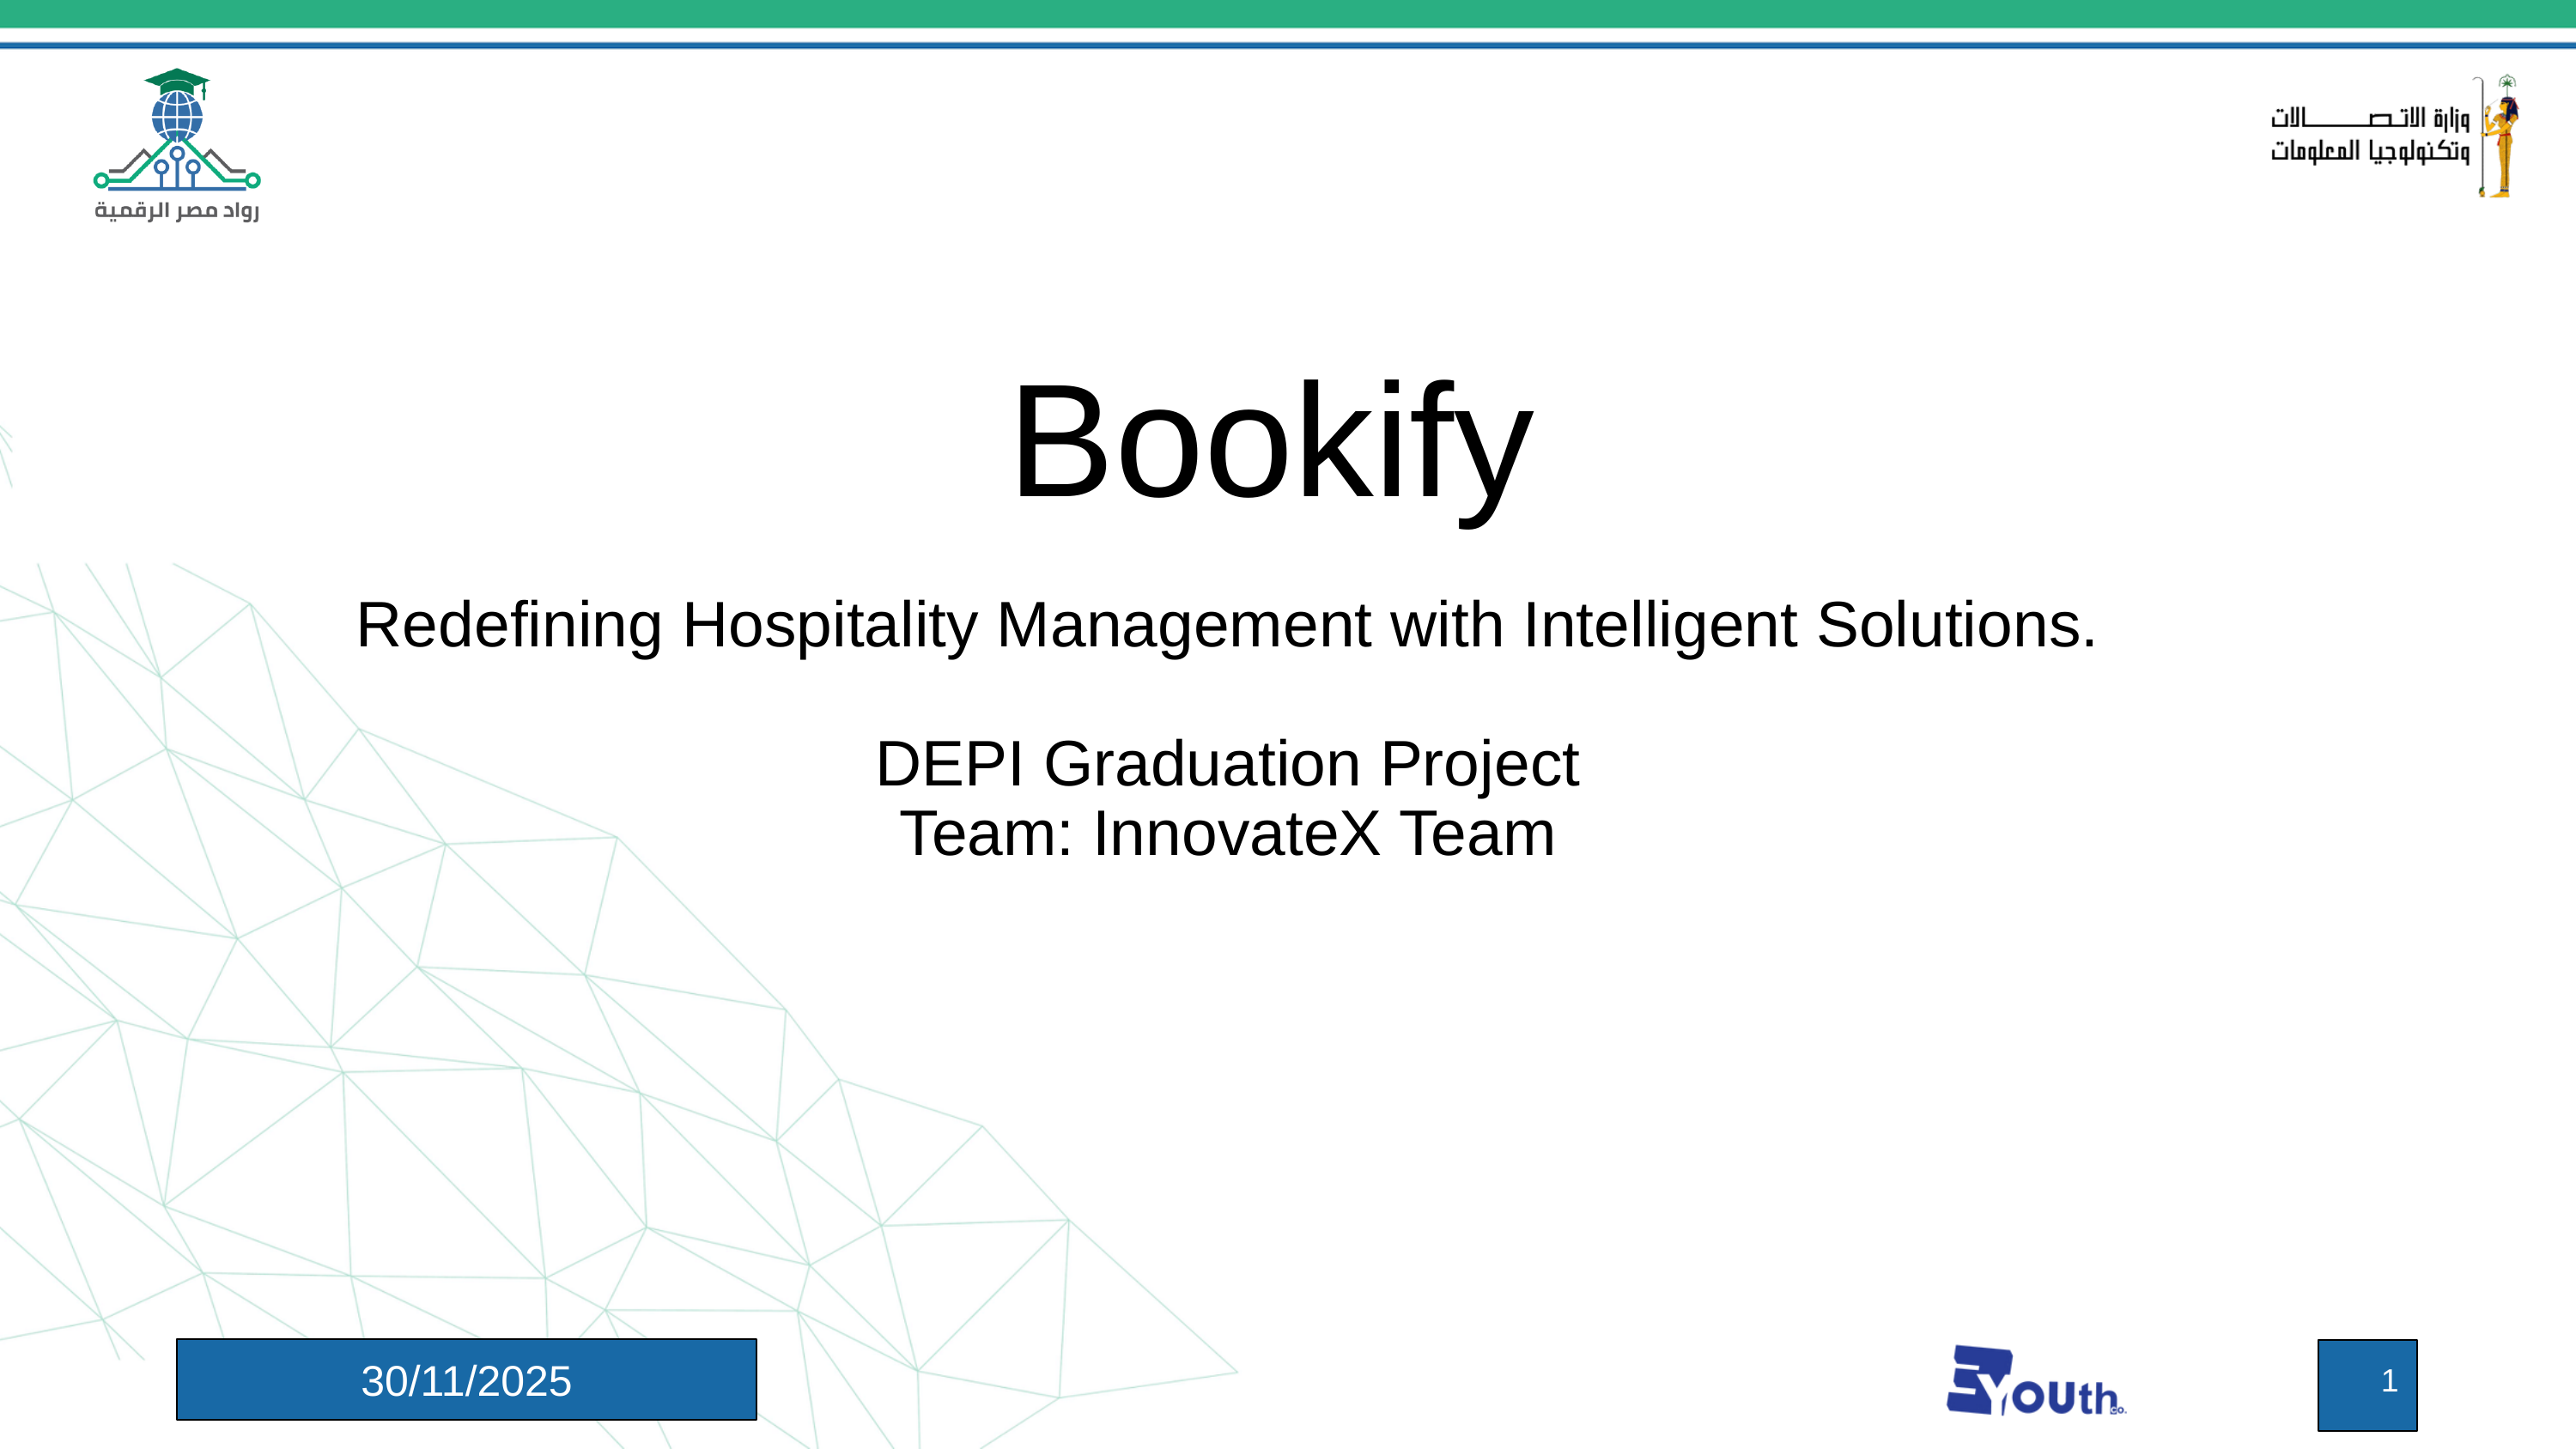

Bookify

Redefining Hospitality Management with Intelligent Solutions.

DEPI Graduation Project
Team: InnovateX Team

30/11/2025

1